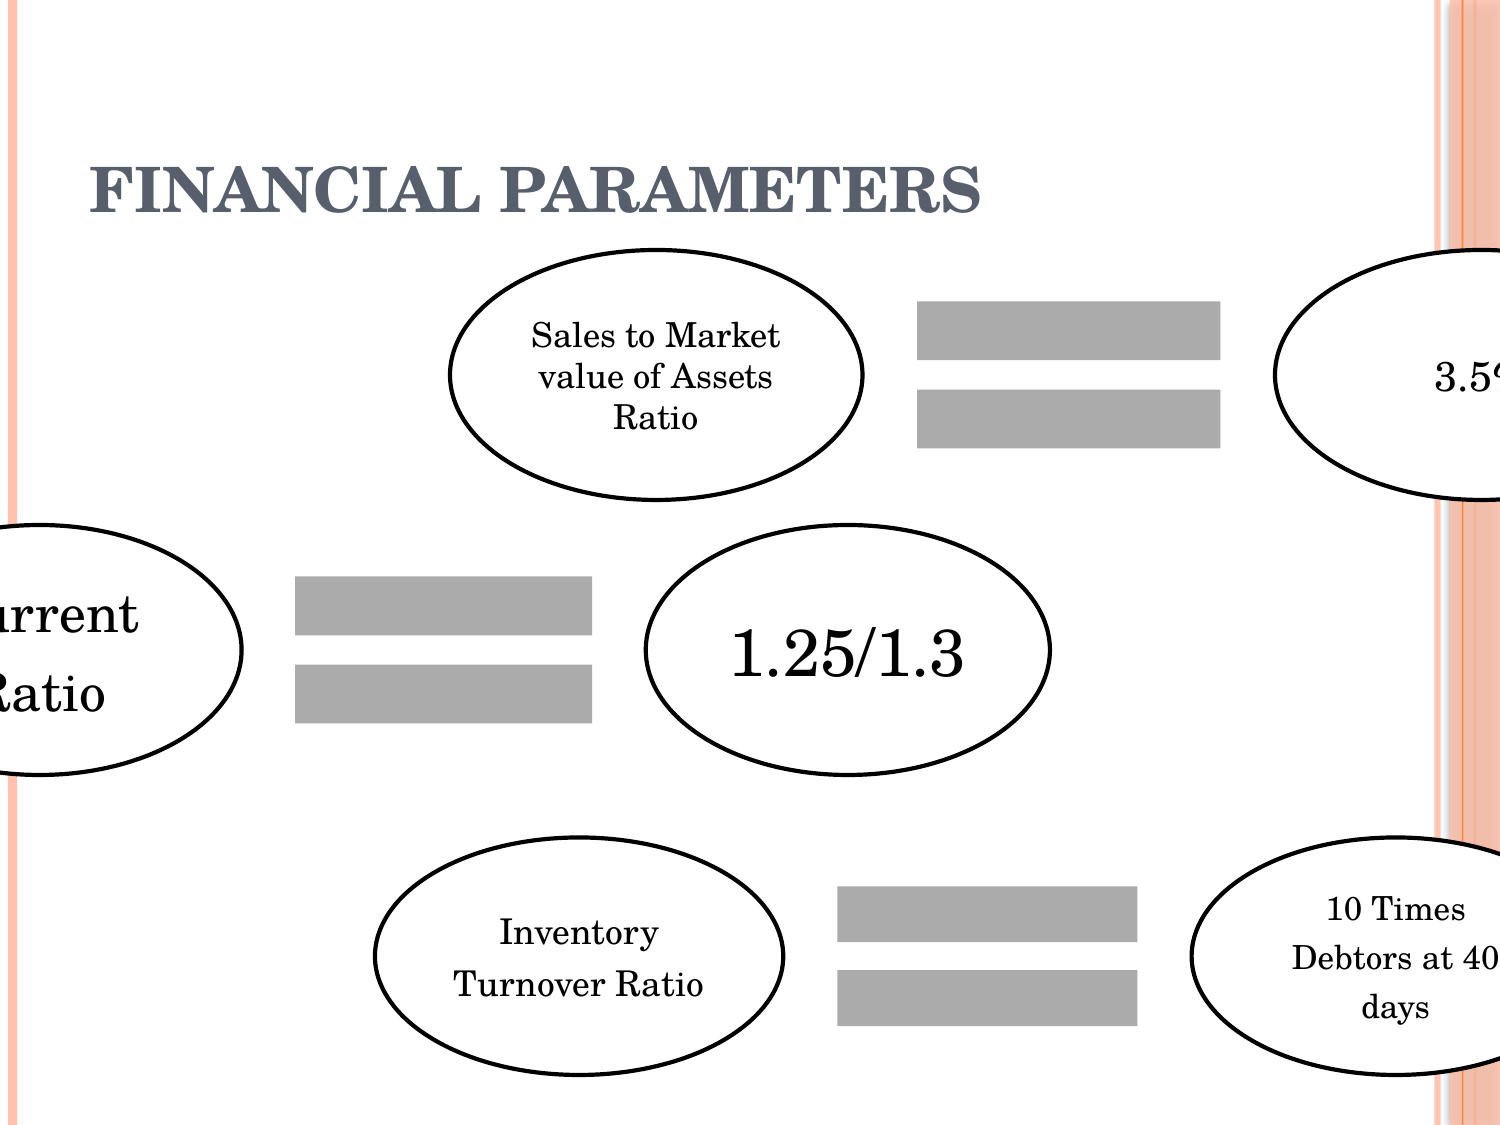

# Financial Parameters
Sales to Market value of Assets Ratio
3.5%
1.25/1.3
Inventory Turnover Ratio
10 Times
Debtors at 40 days